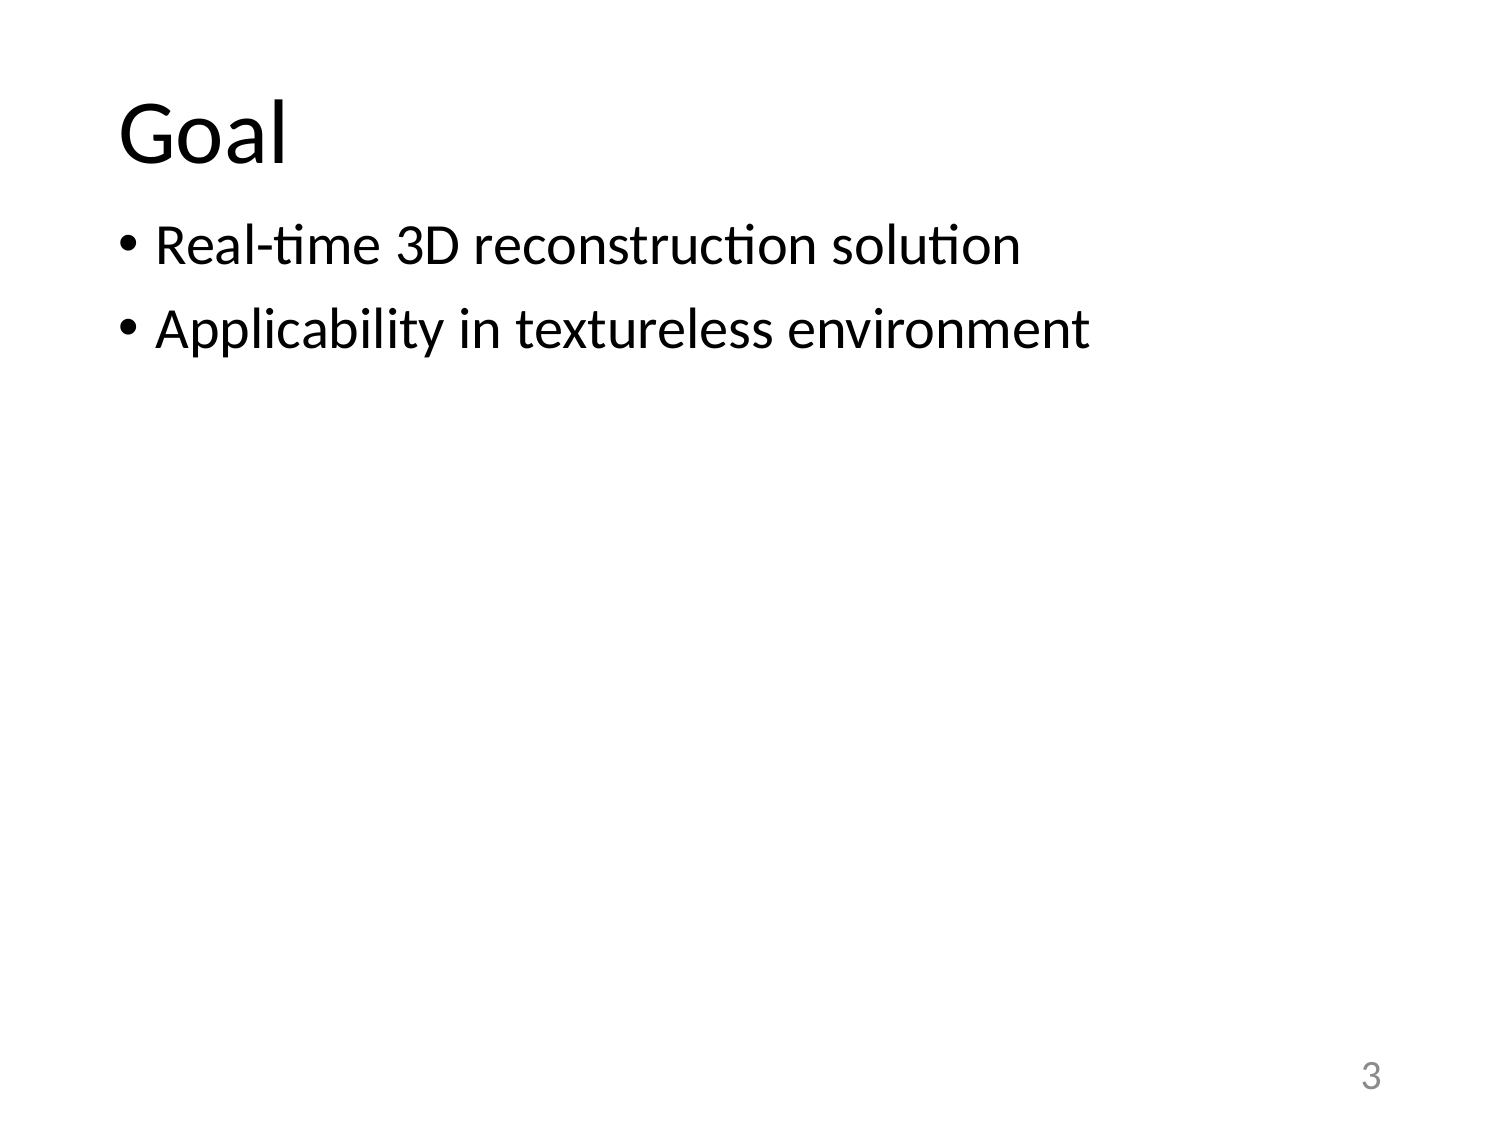

# Goal
Real-time 3D reconstruction solution
Applicability in textureless environment
3